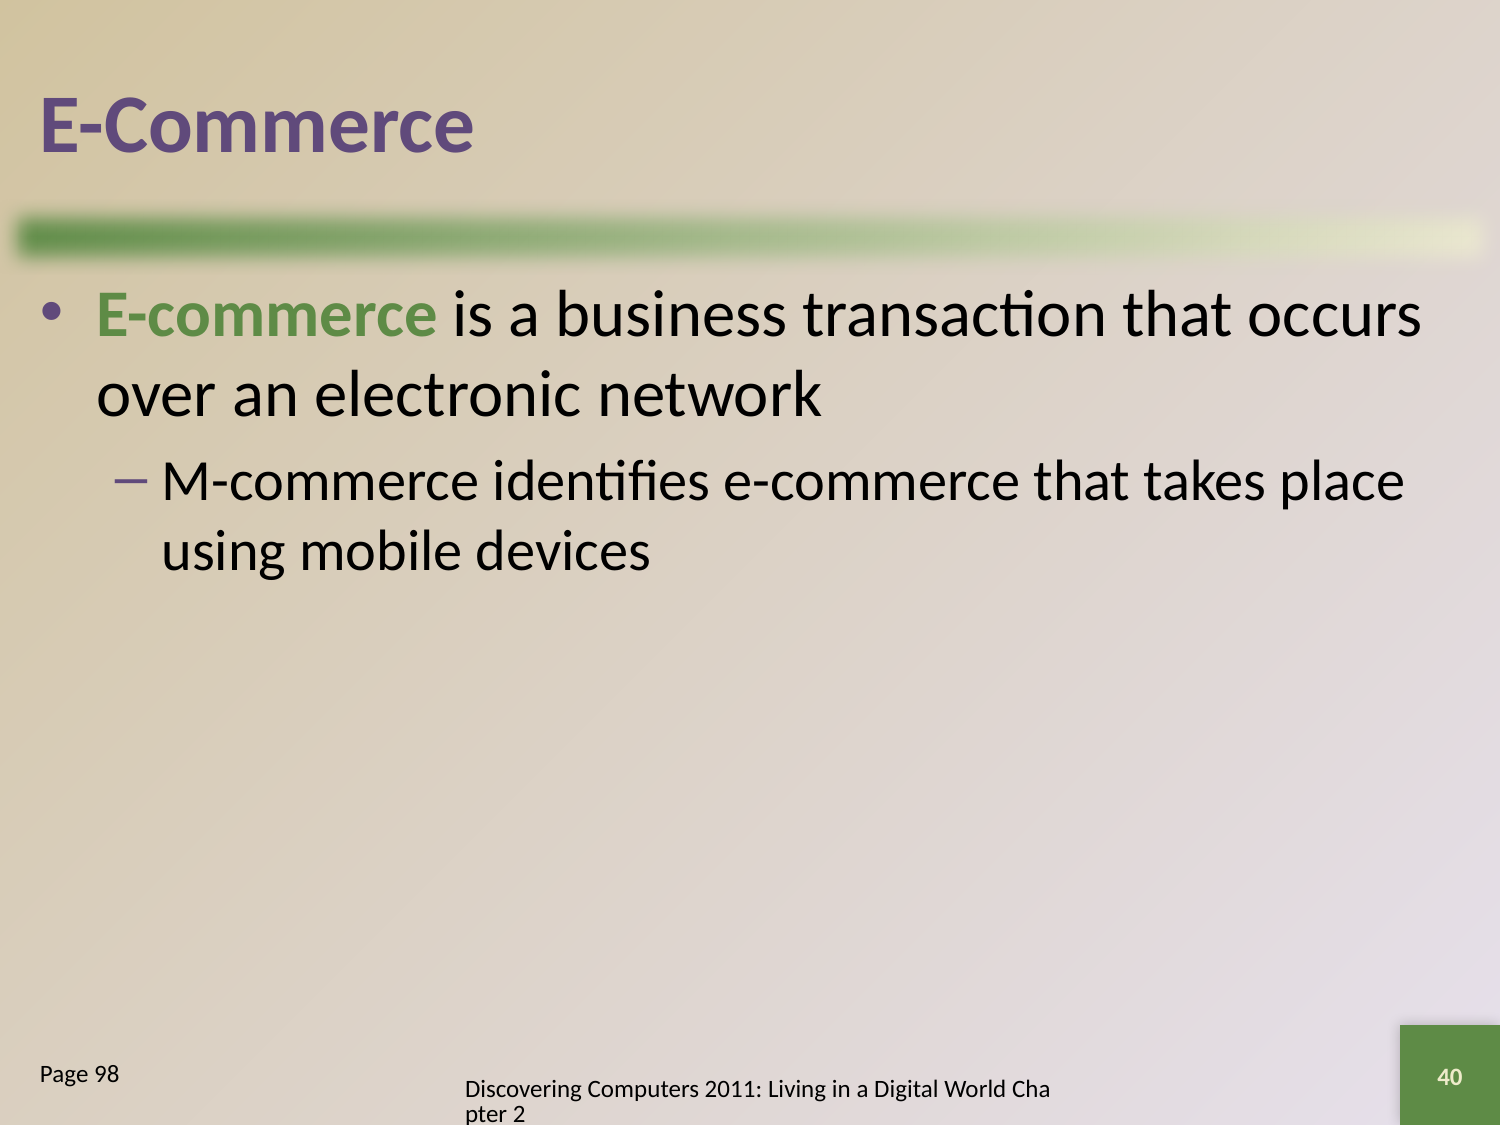

# E-Commerce
E-commerce is a business transaction that occurs over an electronic network
M-commerce identifies e-commerce that takes place using mobile devices
40
Page 98
Discovering Computers 2011: Living in a Digital World Chapter 2